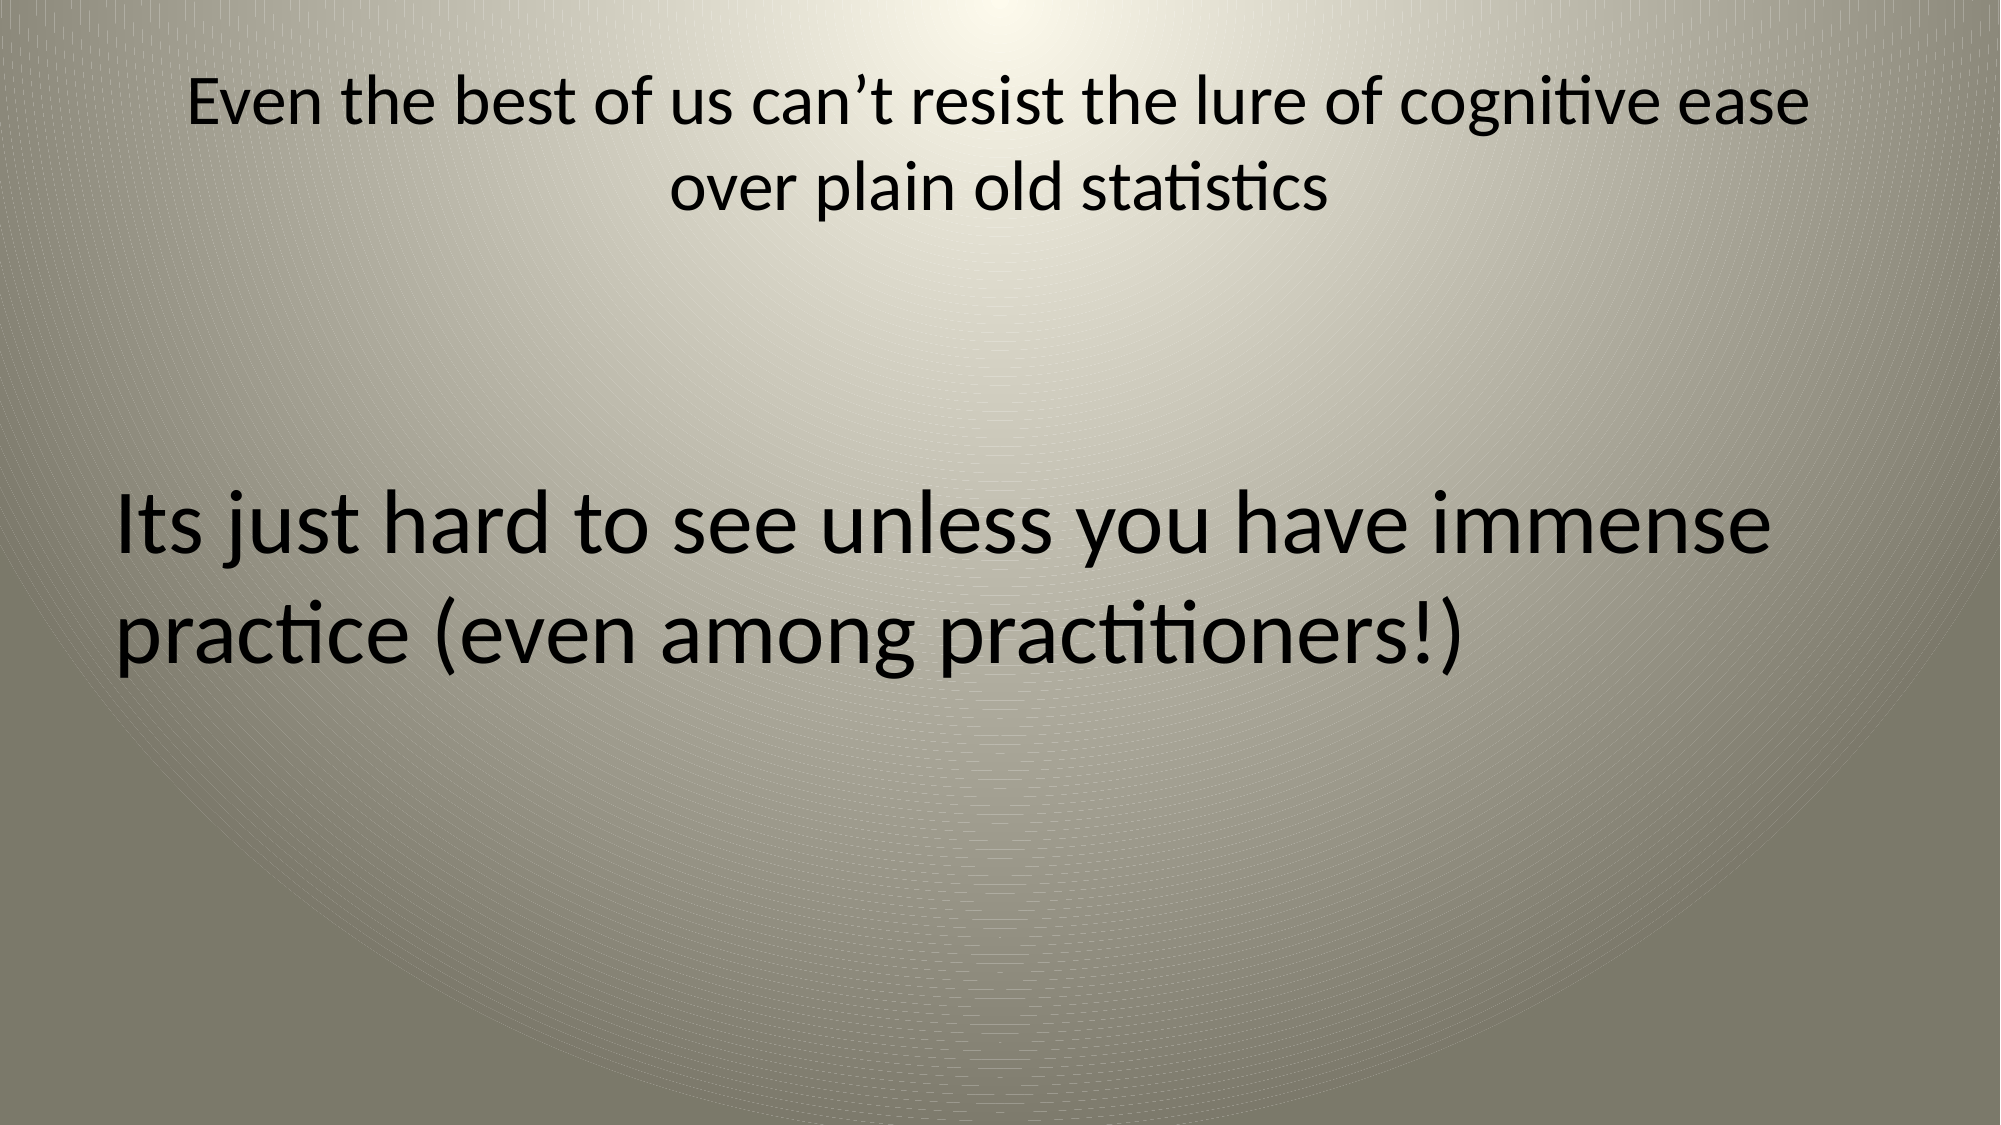

# Even the best of us can’t resist the lure of cognitive ease over plain old statistics

Its just hard to see unless you have immense practice (even among practitioners!)